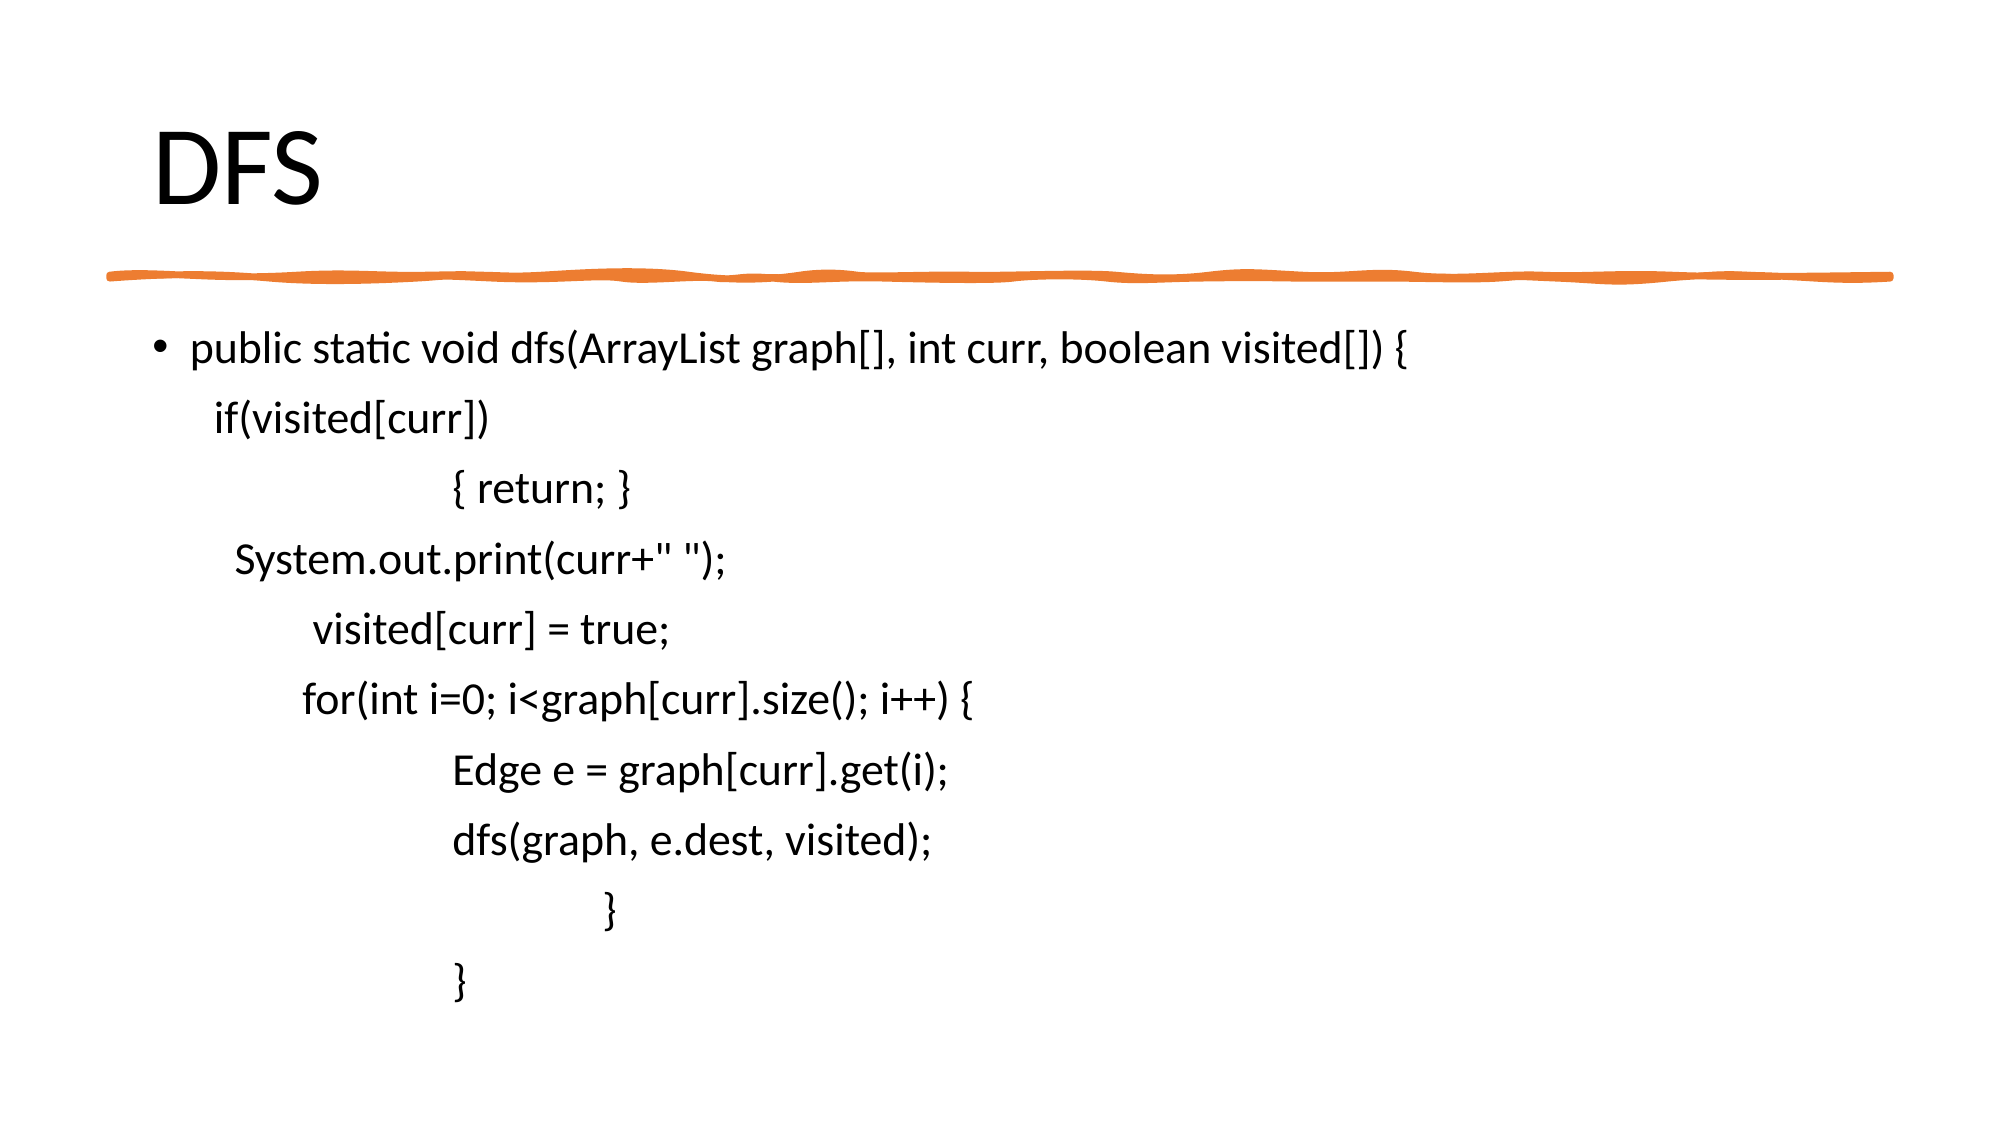

# DFS

public static void dfs(ArrayList graph[], int curr, boolean visited[]) {
      if(visited[curr])
      		{ return; }
        System.out.print(curr+" ");
	 visited[curr] = true;
	for(int i=0; i<graph[curr].size(); i++) {
		Edge e = graph[curr].get(i);
		dfs(graph, e.dest, visited);
			}
		}